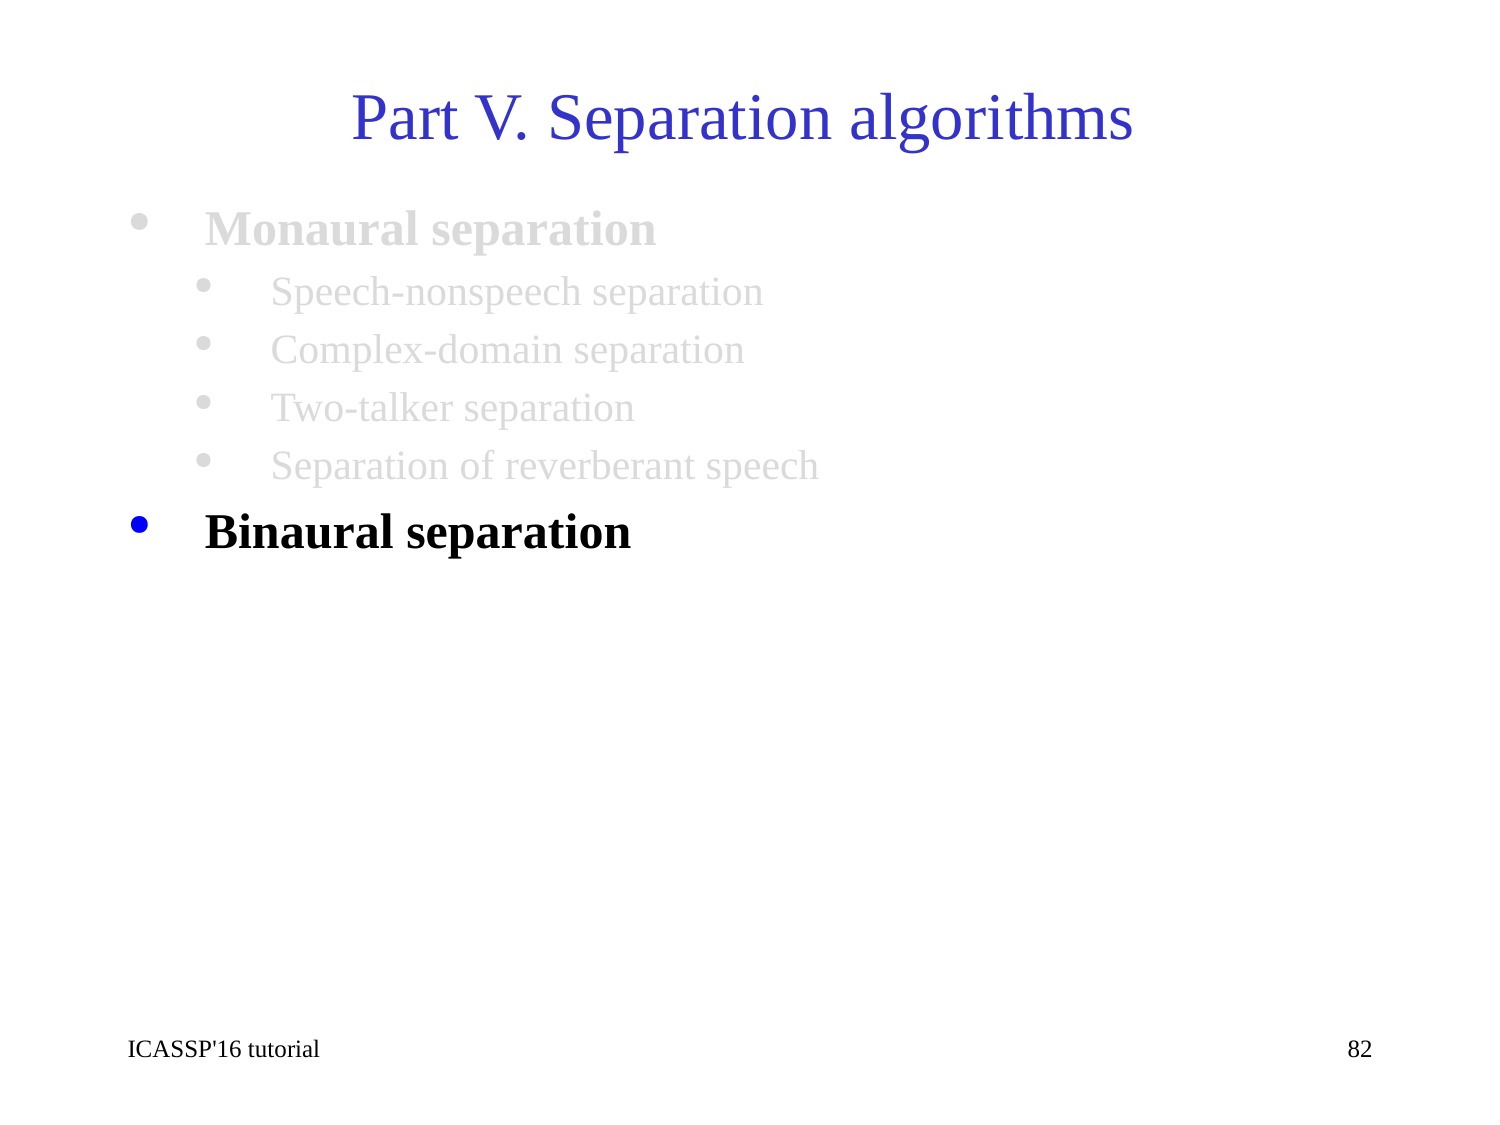

Part V. Separation algorithms
Monaural separation
Speech-nonspeech separation
Complex-domain separation
Two-talker separation
Separation of reverberant speech
Binaural separation
ICASSP'16 tutorial
82